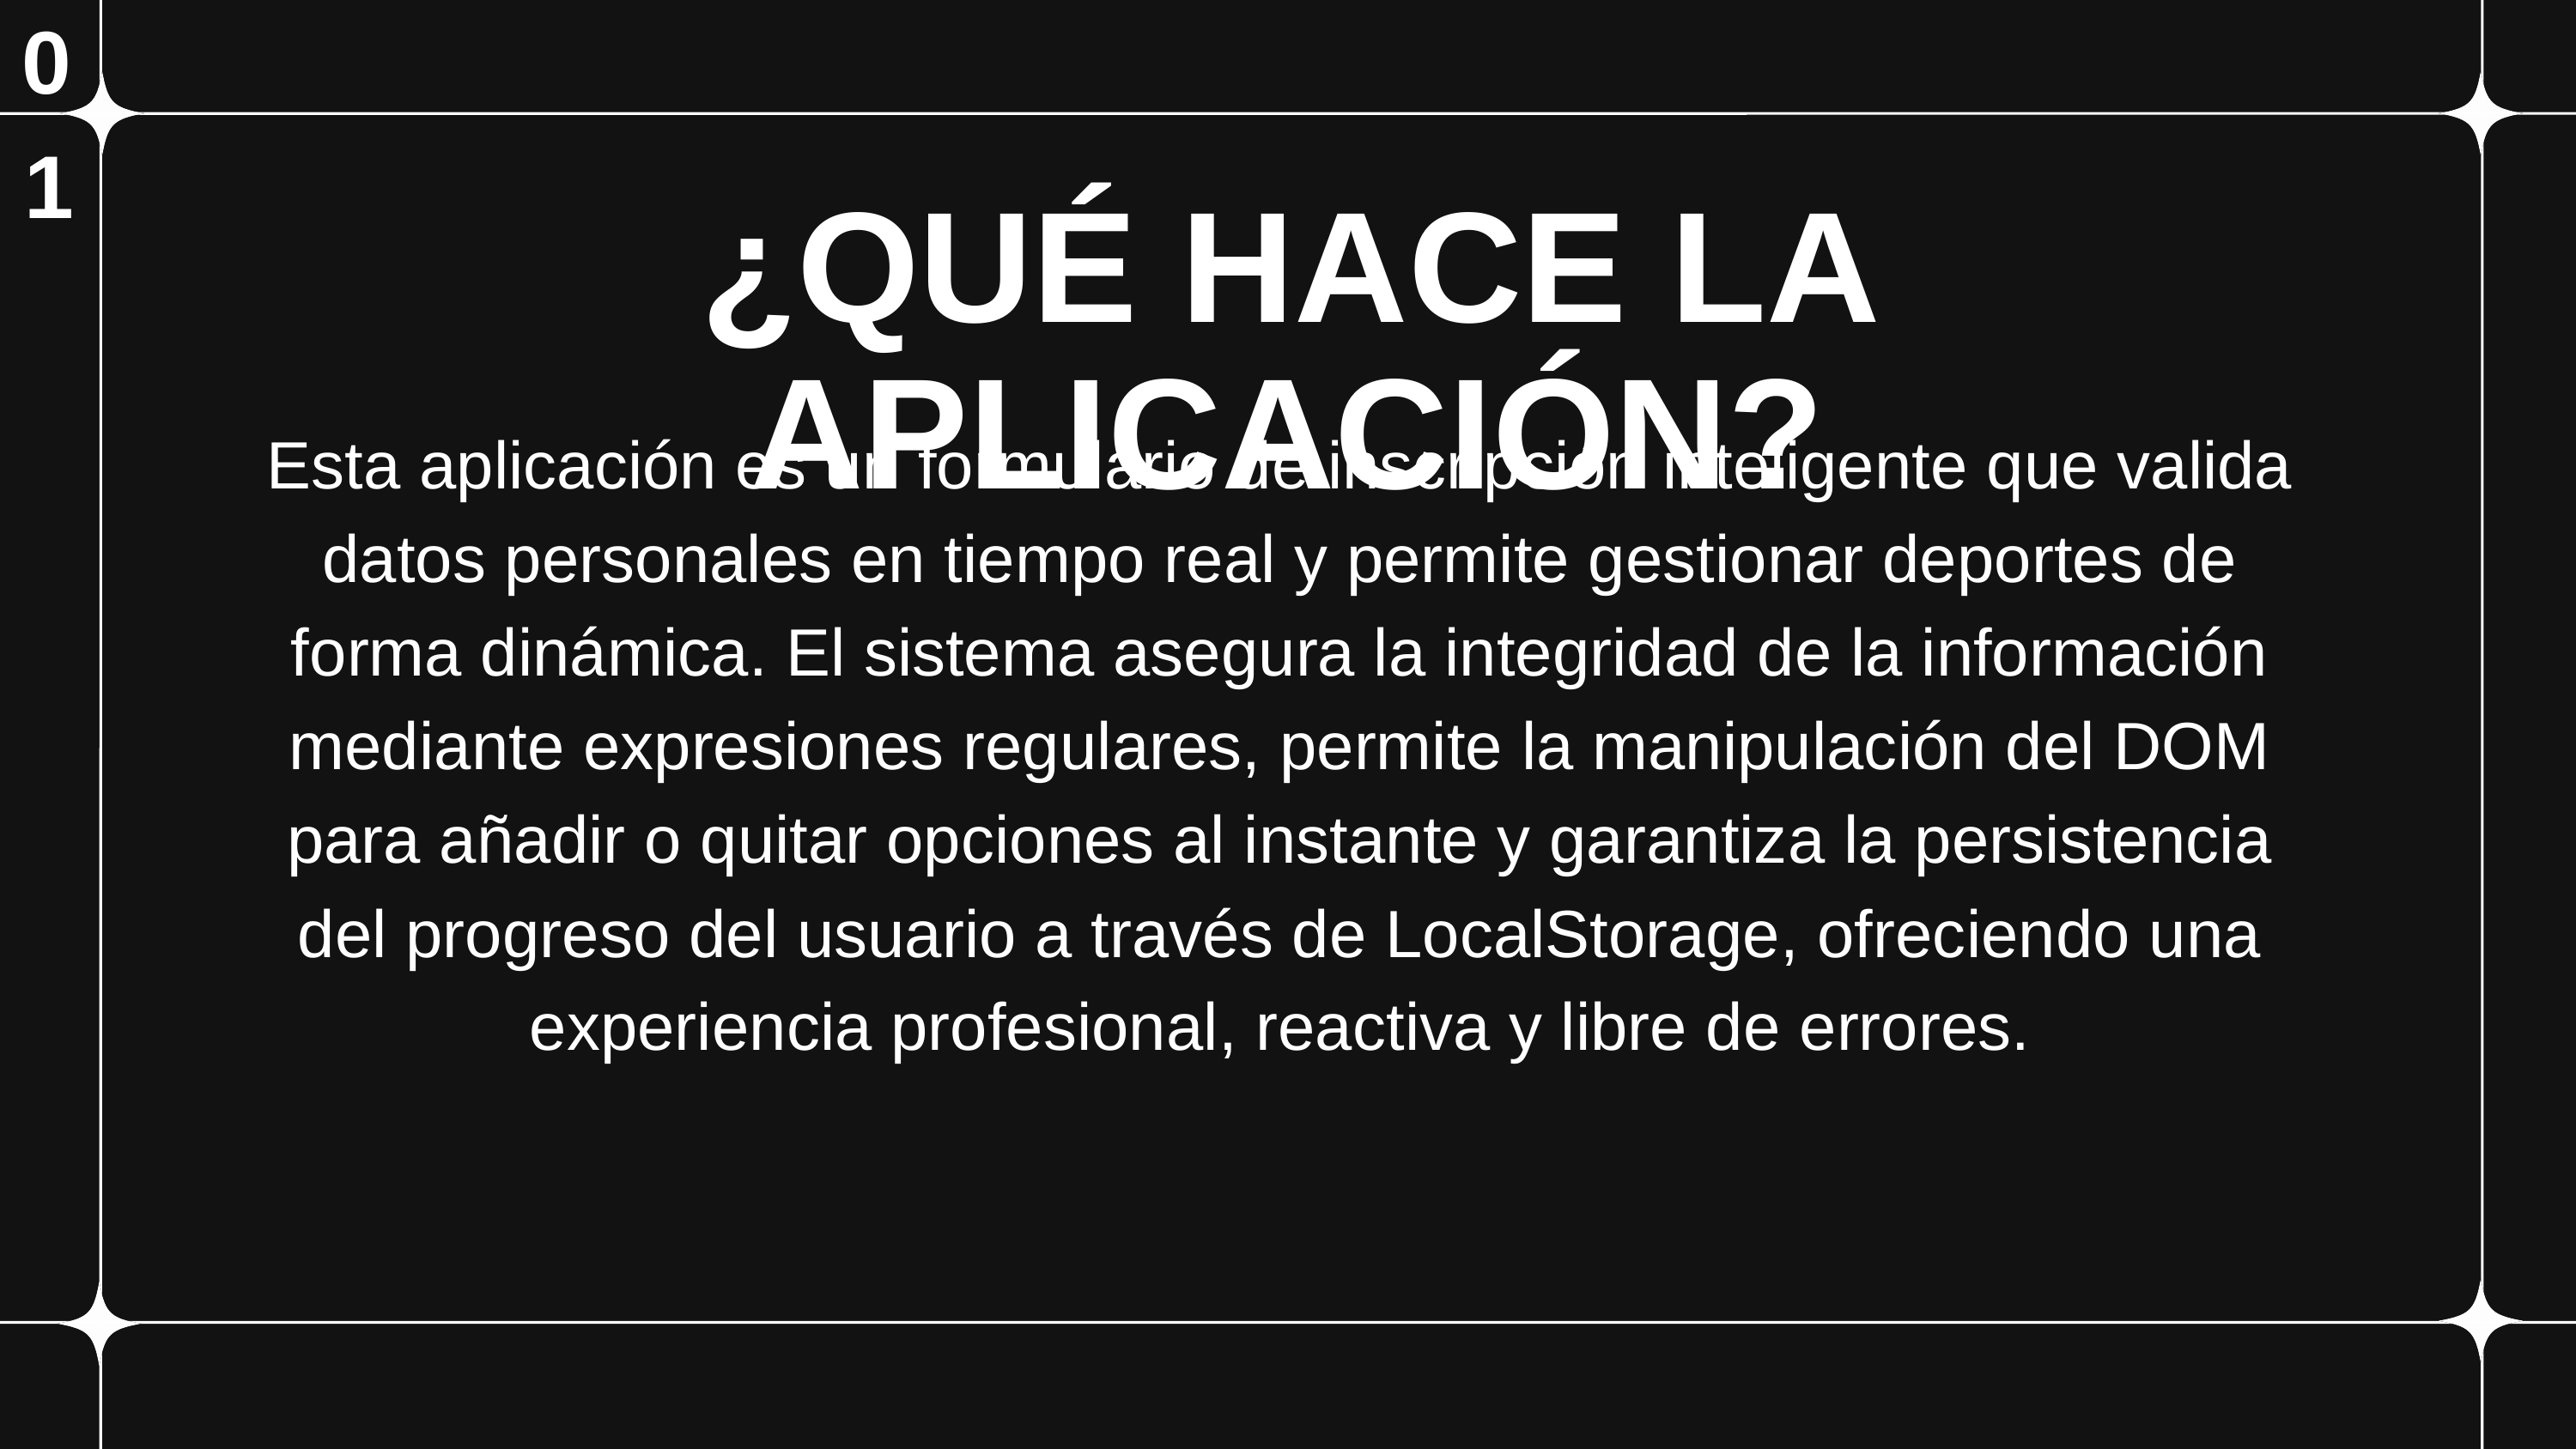

01

¿QUÉ HACE LA APLICACIÓN?
Esta aplicación es un formulario de inscripción inteligente que valida datos personales en tiempo real y permite gestionar deportes de forma dinámica. El sistema asegura la integridad de la información mediante expresiones regulares, permite la manipulación del DOM para añadir o quitar opciones al instante y garantiza la persistencia del progreso del usuario a través de LocalStorage, ofreciendo una experiencia profesional, reactiva y libre de errores.